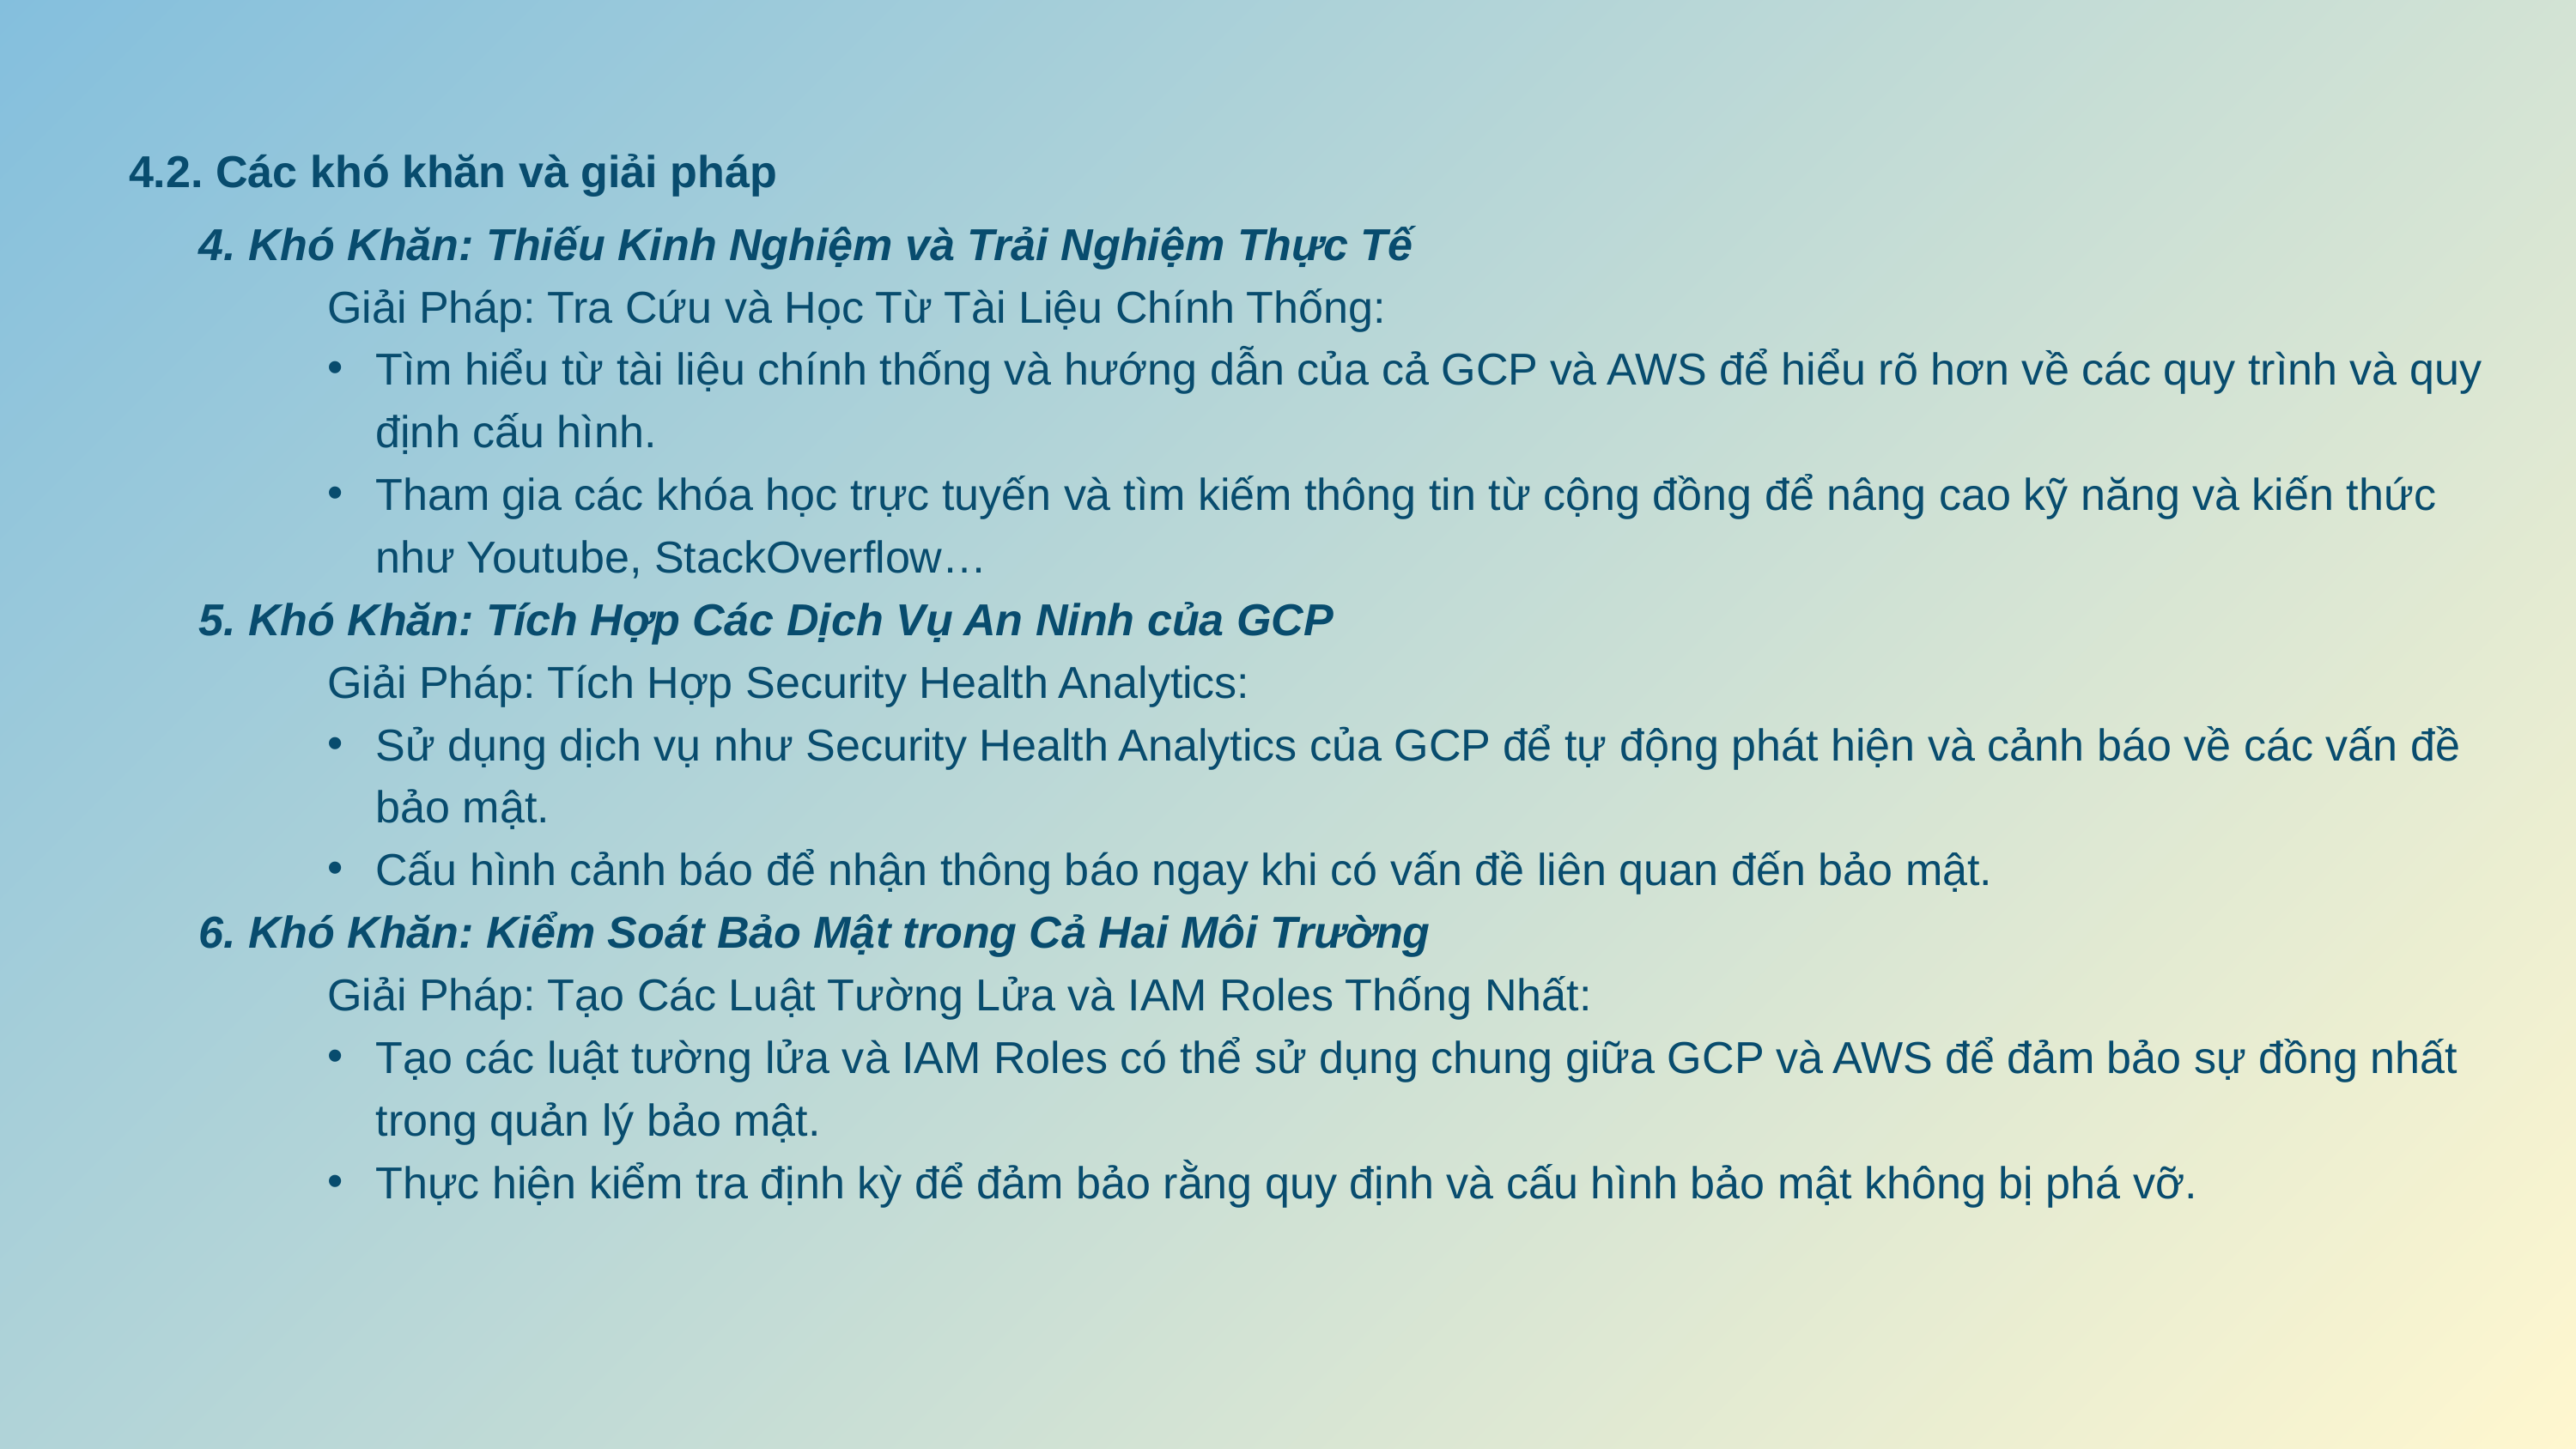

4.2. Các khó khăn và giải pháp
4. Khó Khăn: Thiếu Kinh Nghiệm và Trải Nghiệm Thực Tế
	Giải Pháp: Tra Cứu và Học Từ Tài Liệu Chính Thống:
Tìm hiểu từ tài liệu chính thống và hướng dẫn của cả GCP và AWS để hiểu rõ hơn về các quy trình và quy định cấu hình.
Tham gia các khóa học trực tuyến và tìm kiếm thông tin từ cộng đồng để nâng cao kỹ năng và kiến thức như Youtube, StackOverflow…
5. Khó Khăn: Tích Hợp Các Dịch Vụ An Ninh của GCP
	Giải Pháp: Tích Hợp Security Health Analytics:
Sử dụng dịch vụ như Security Health Analytics của GCP để tự động phát hiện và cảnh báo về các vấn đề bảo mật.
Cấu hình cảnh báo để nhận thông báo ngay khi có vấn đề liên quan đến bảo mật.
6. Khó Khăn: Kiểm Soát Bảo Mật trong Cả Hai Môi Trường
	Giải Pháp: Tạo Các Luật Tường Lửa và IAM Roles Thống Nhất:
Tạo các luật tường lửa và IAM Roles có thể sử dụng chung giữa GCP và AWS để đảm bảo sự đồng nhất trong quản lý bảo mật.
Thực hiện kiểm tra định kỳ để đảm bảo rằng quy định và cấu hình bảo mật không bị phá vỡ.